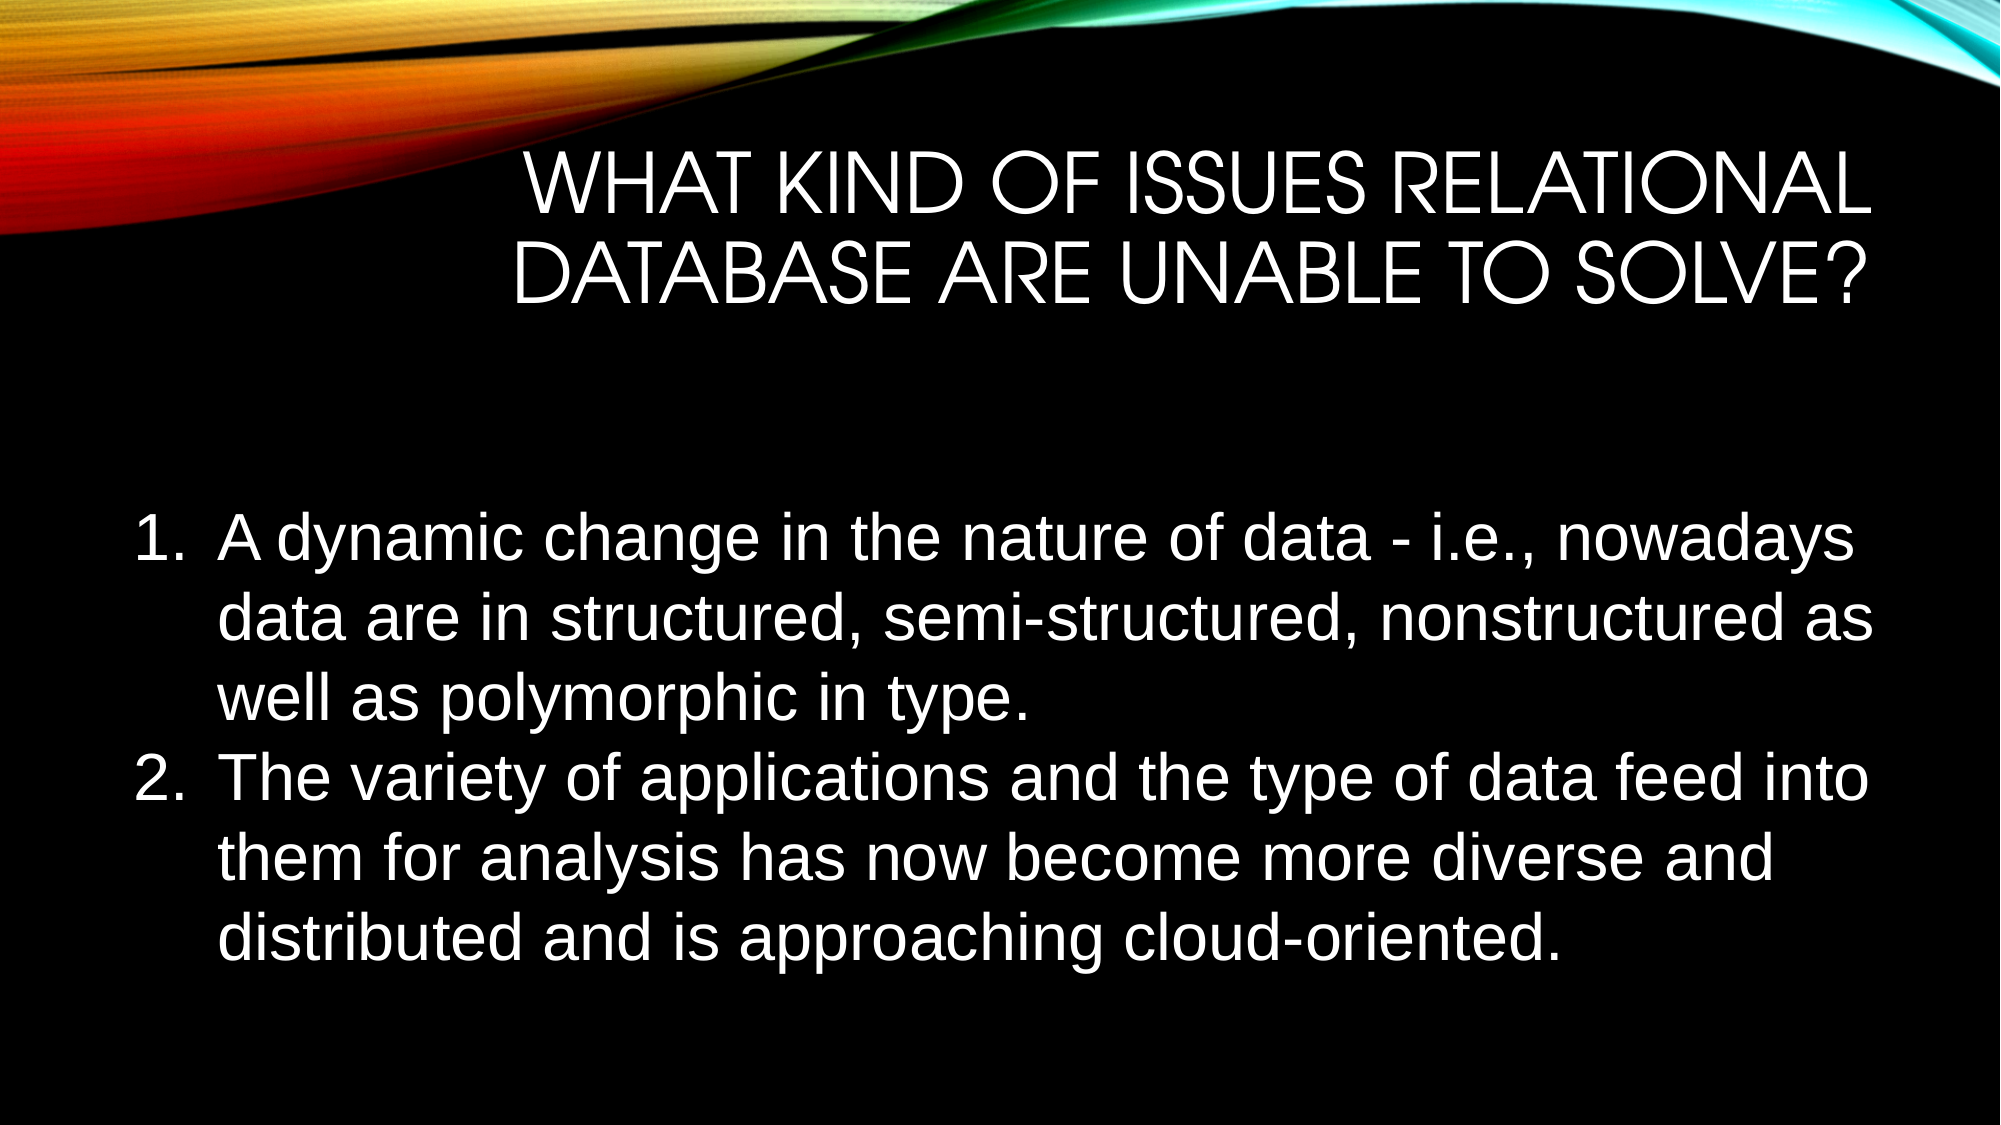

# What kind of issues relational database are unable to solve?
A dynamic change in the nature of data - i.e., nowadays data are in structured, semi-structured, nonstructured as well as polymorphic in type.
The variety of applications and the type of data feed into them for analysis has now become more diverse and distributed and is approaching cloud-oriented.